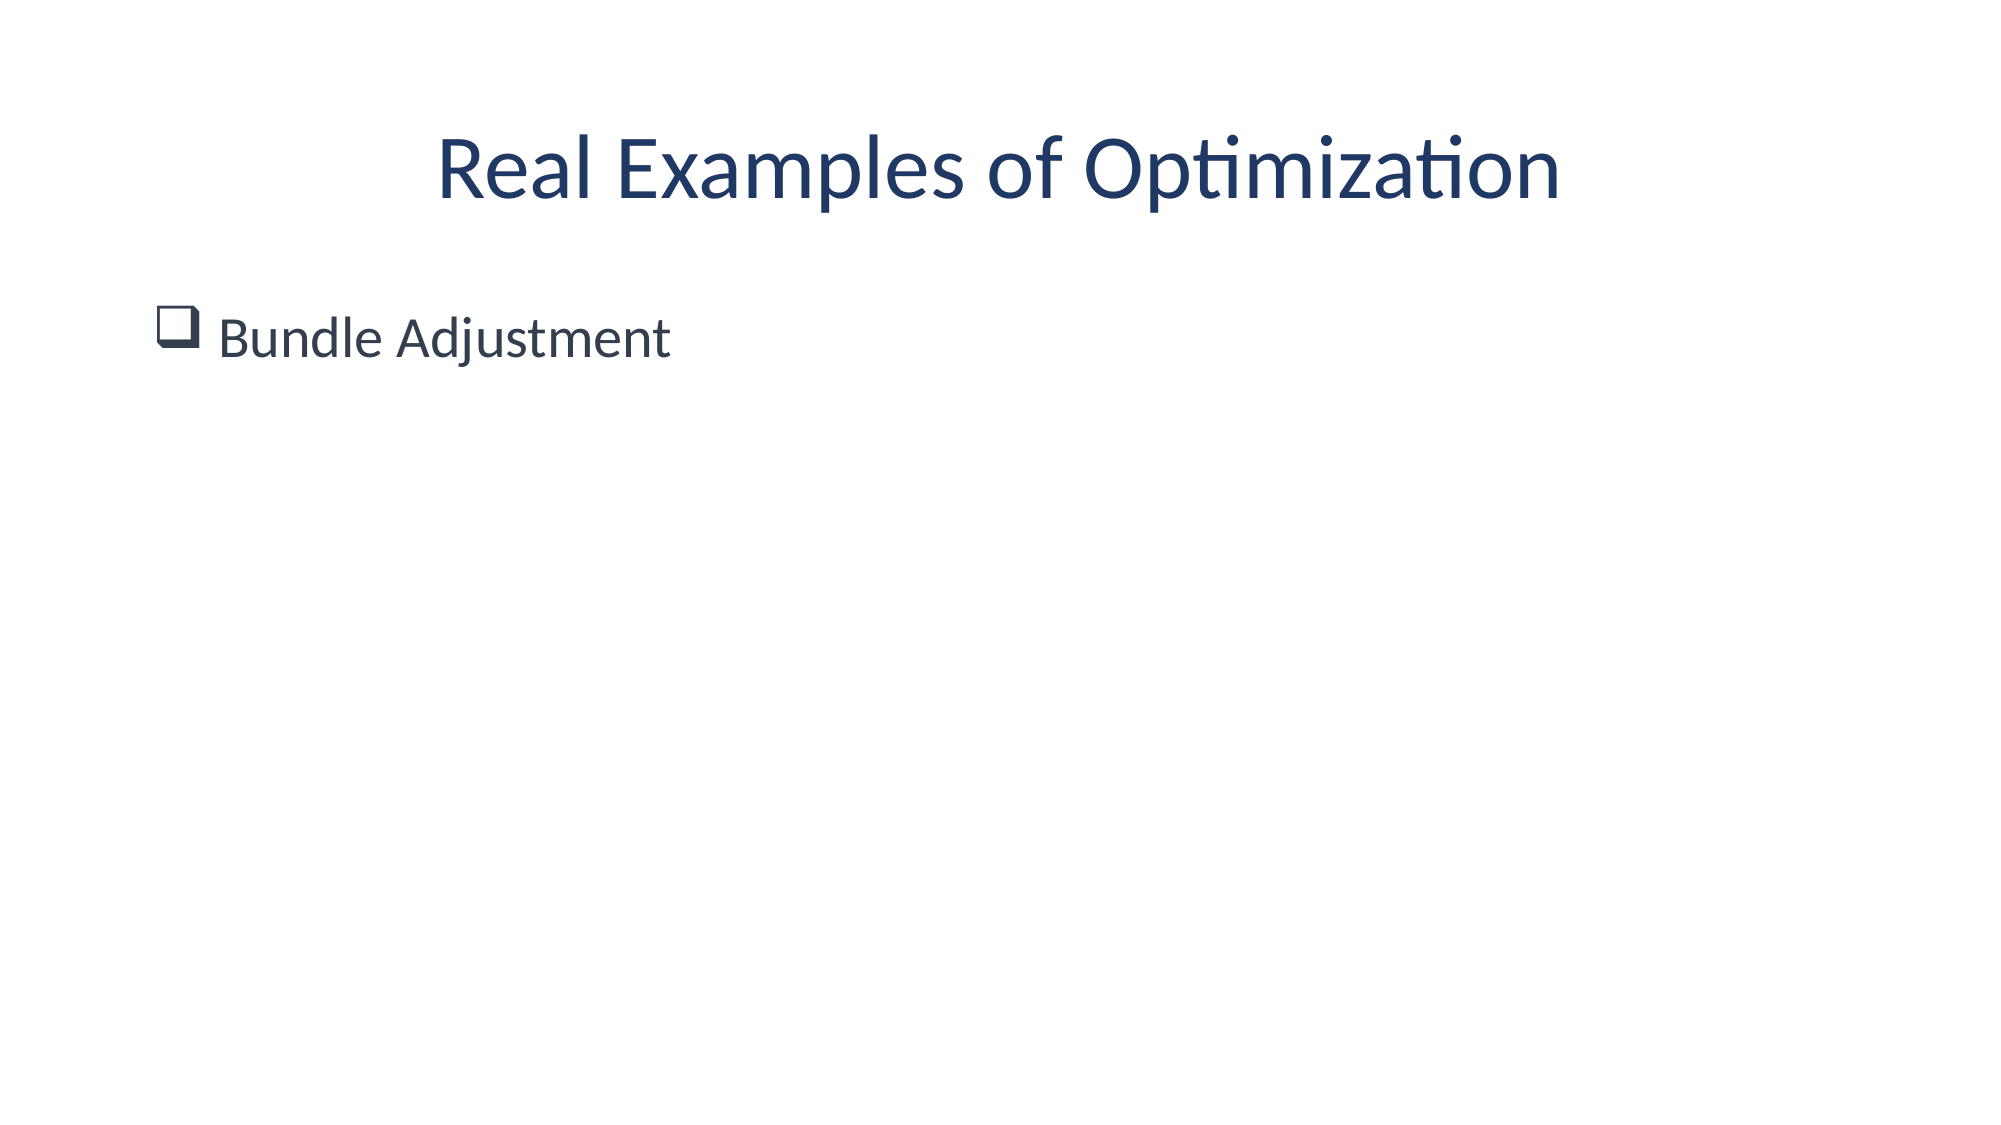

# Real Examples of Optimization
 Bundle Adjustment